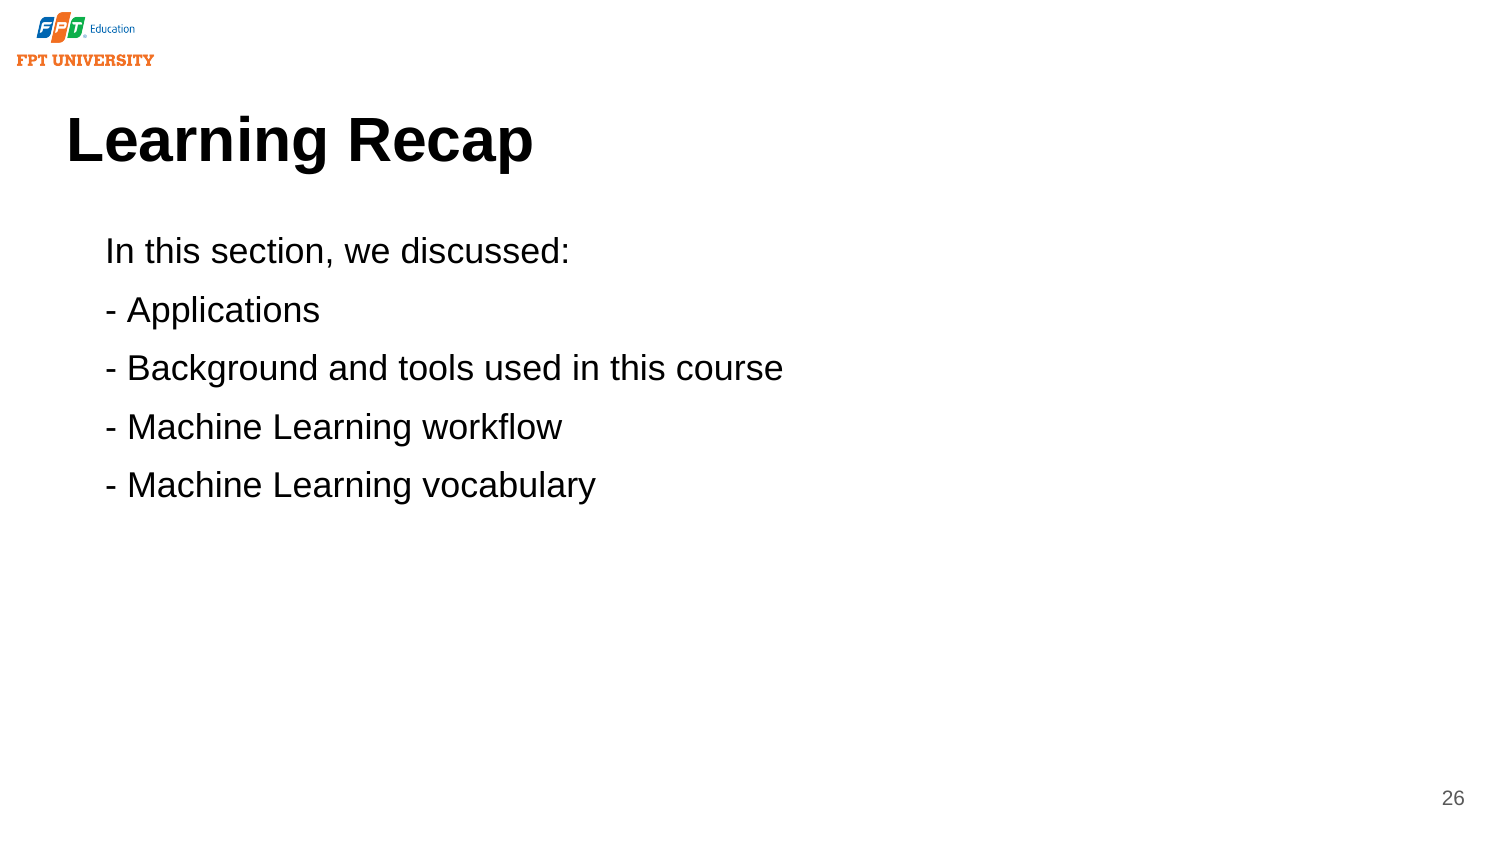

# Learning Recap
In this section, we discussed:
- Applications
- Background and tools used in this course
- Machine Learning workflow
- Machine Learning vocabulary
26